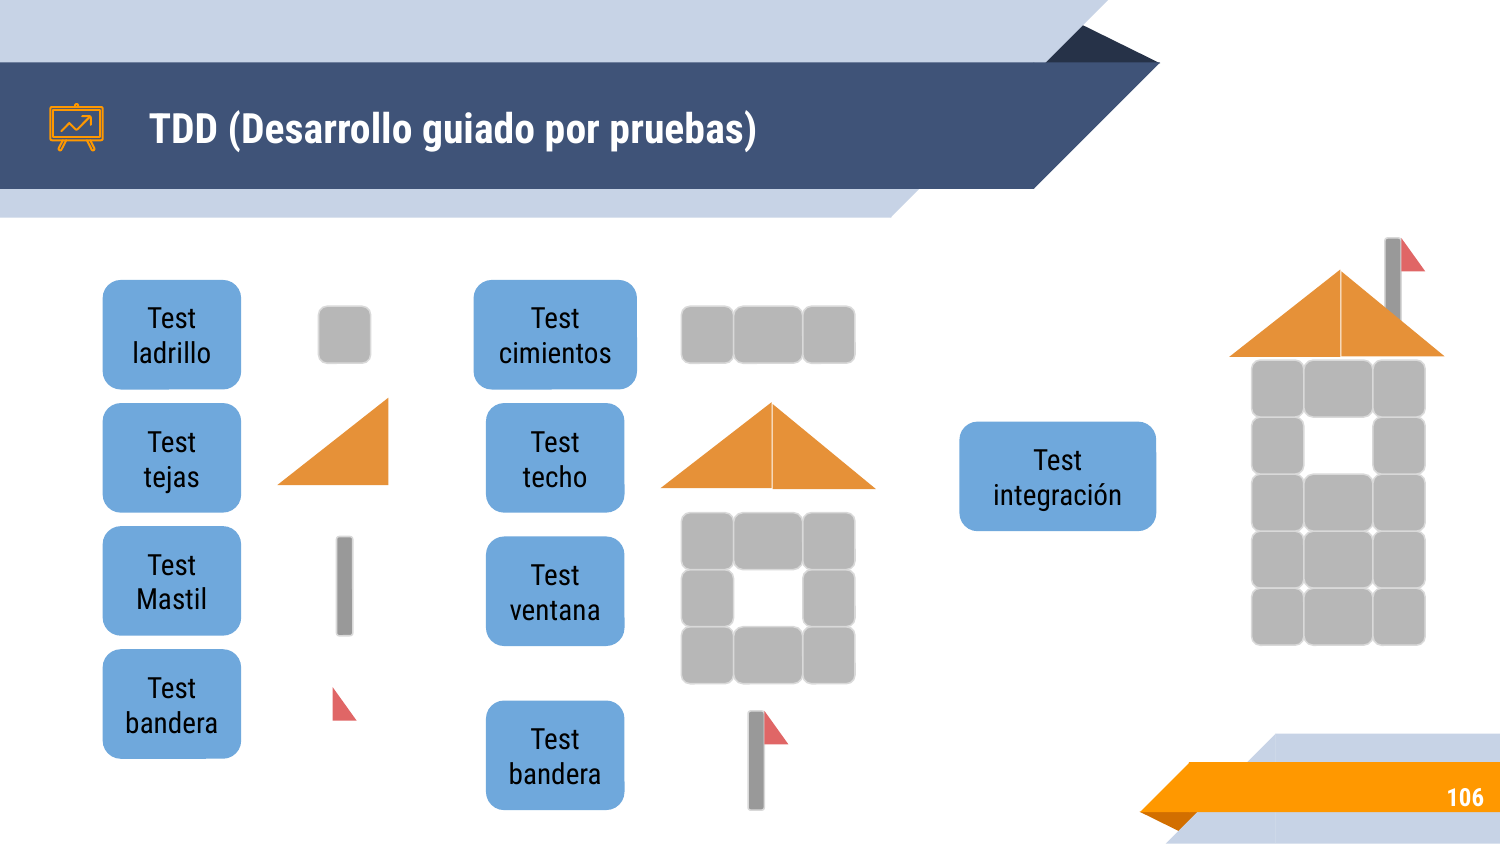

# TDD (Desarrollo guiado por pruebas)

Test ladrillo
Test cimientos

Test tejas
Test techo

Test
integración

Test Mastil

Test
ventana

Test bandera

Test
bandera

106